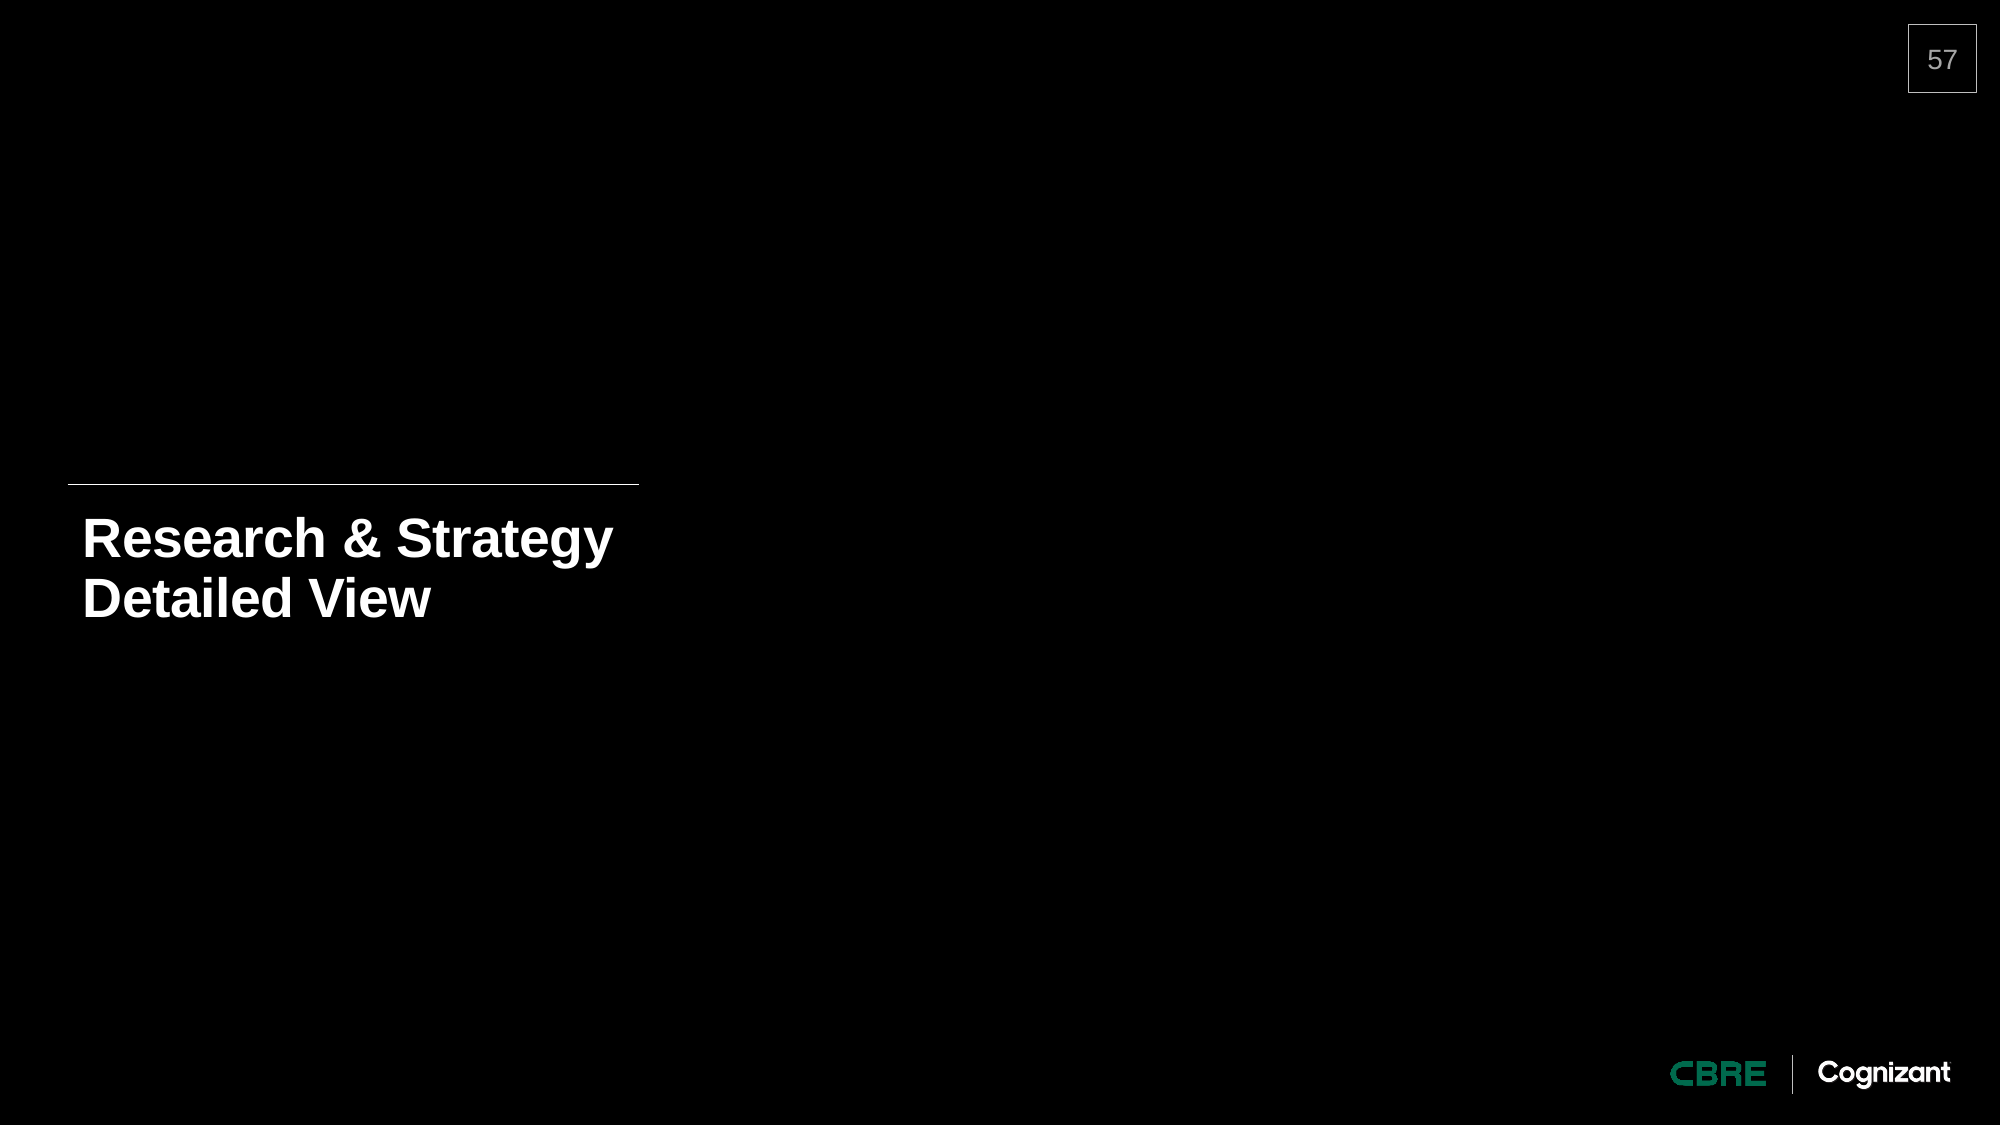

57
# Research & Strategy Detailed View